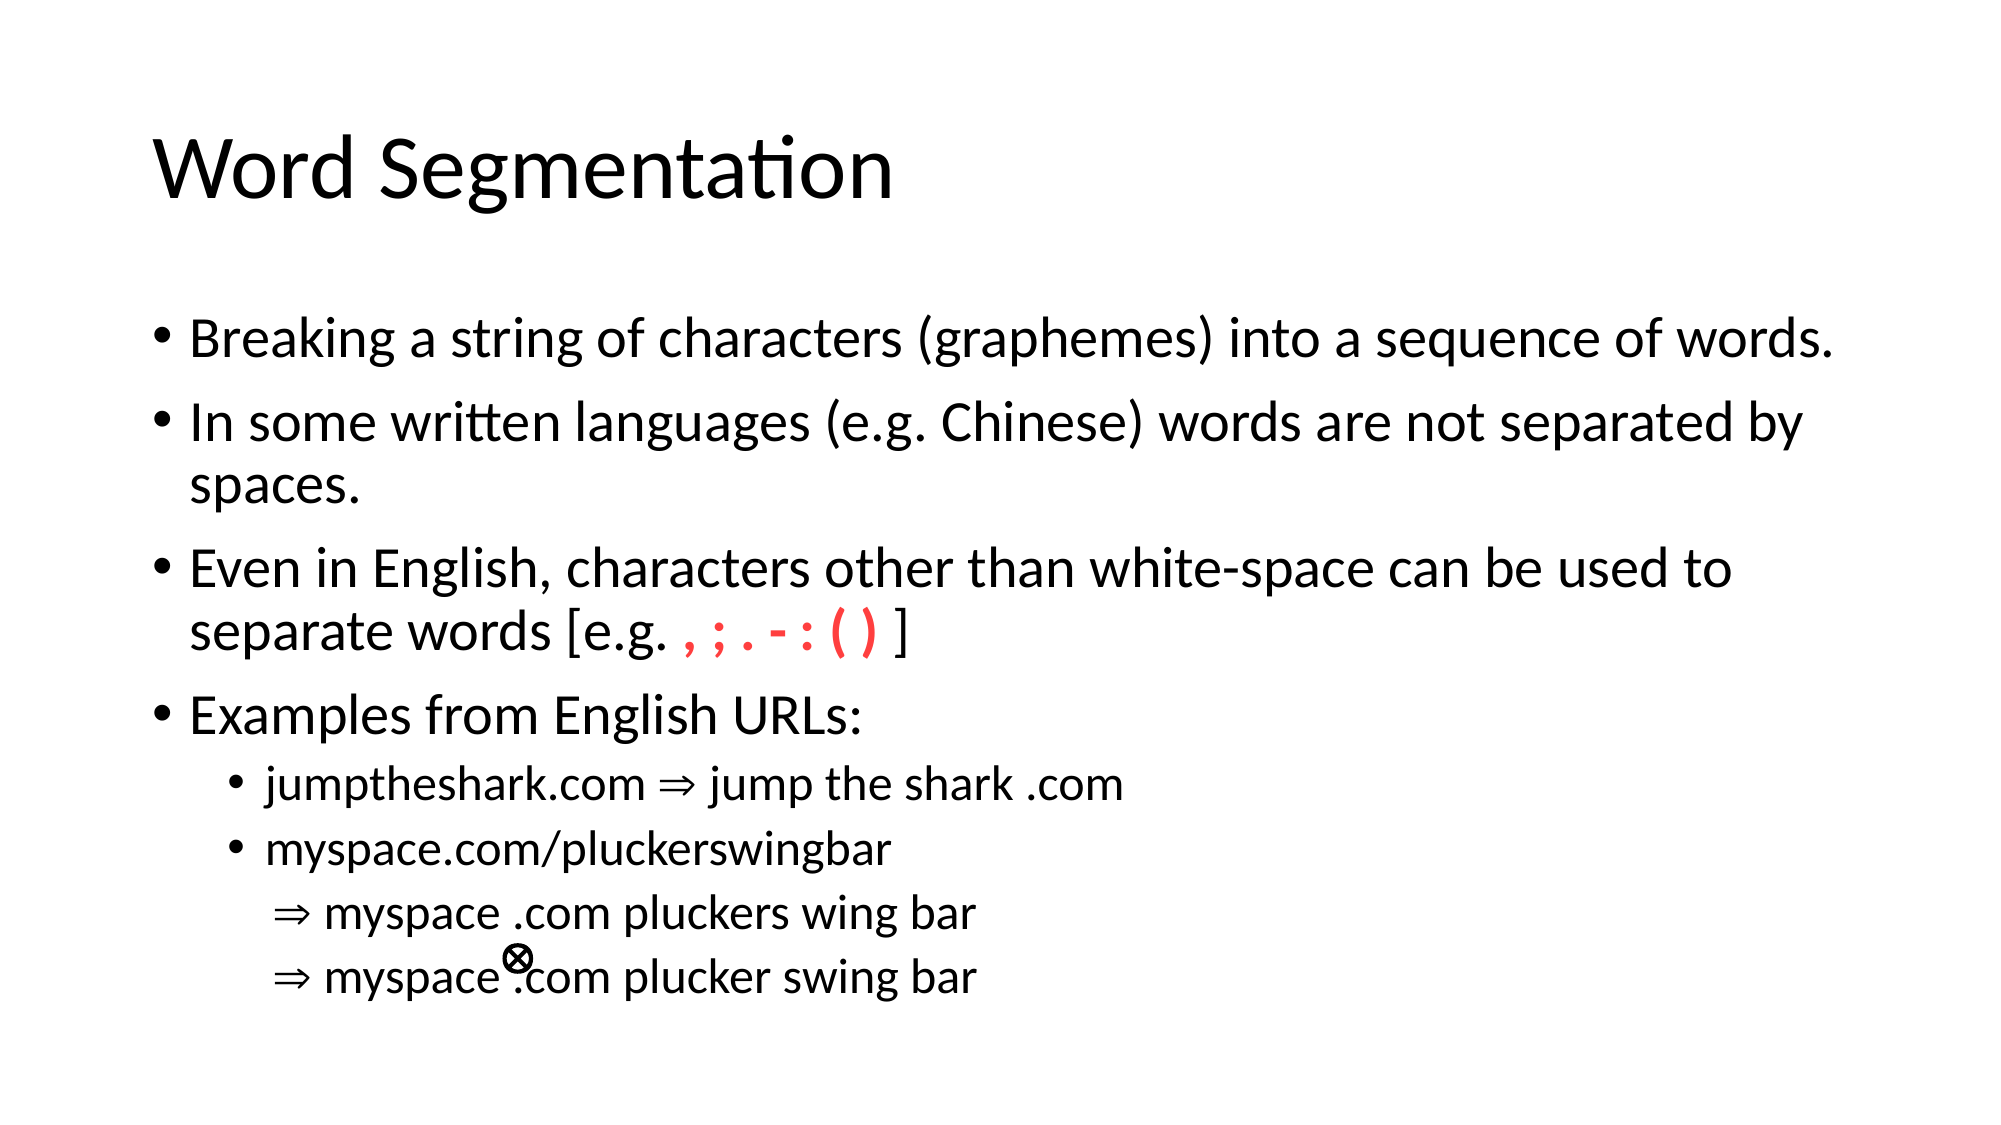

Word Segmentation
Breaking a string of characters (graphemes) into a sequence of words.
In some written languages (e.g. Chinese) words are not separated by spaces.
Even in English, characters other than white-space can be used to separate words [e.g. , ; . - : ( ) ]
Examples from English URLs:
jumptheshark.com ⇒ jump the shark .com
myspace.com/pluckerswingbar
    ⇒ myspace .com pluckers wing bar
    ⇒ myspace .com plucker swing bar
⊗